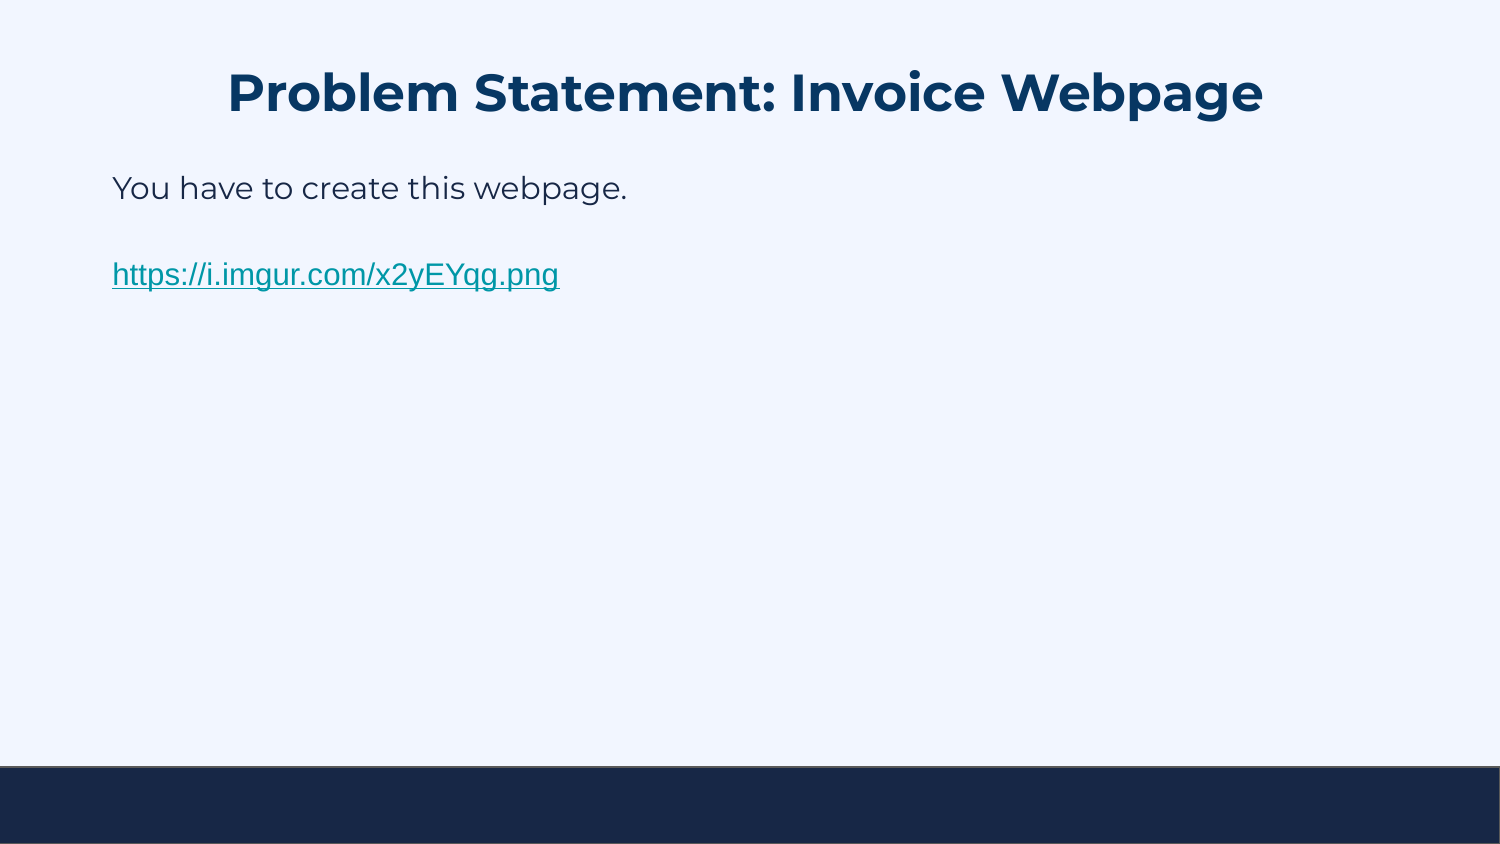

# Problem Statement: Invoice Webpage
You have to create this webpage.

https://i.imgur.com/x2yEYqg.png